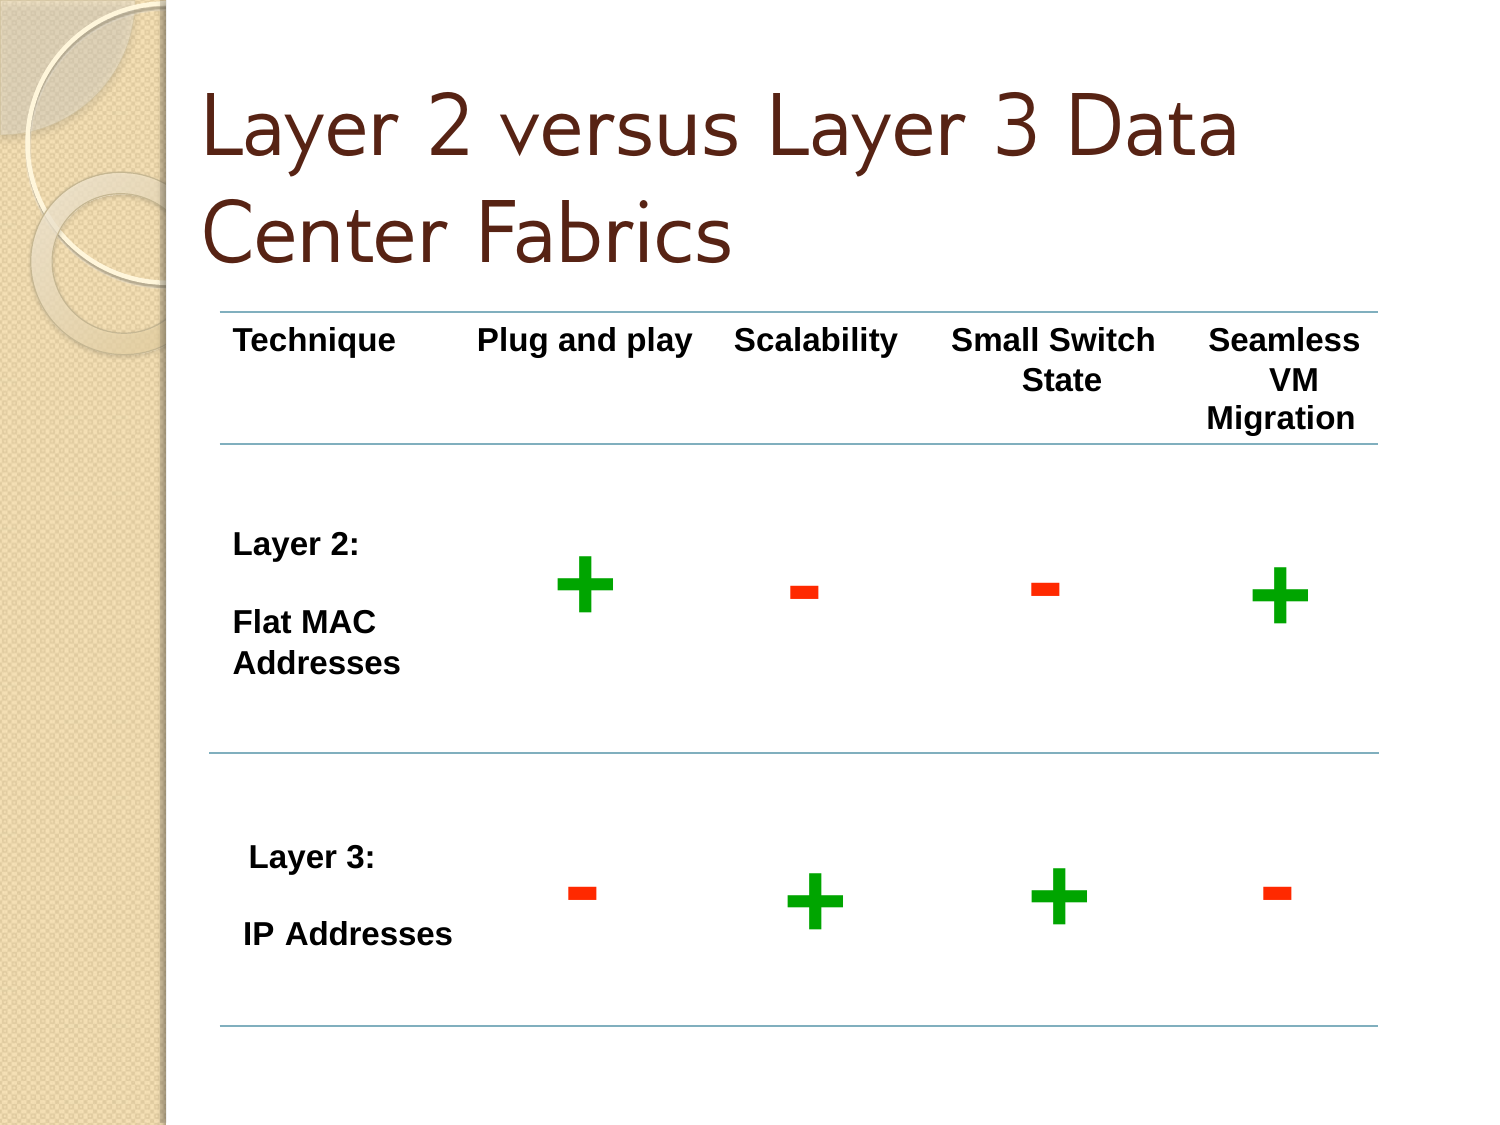

# Layer 2 versus Layer 3 Data Center Fabrics

Seamless  VM
Migration
Small Switch  State
Technique
Plug and play
Scalability

-
+	-
Layer 2:
+
Flat MAC  Addresses

-
-
+
+
Layer 3:
IP Addresses